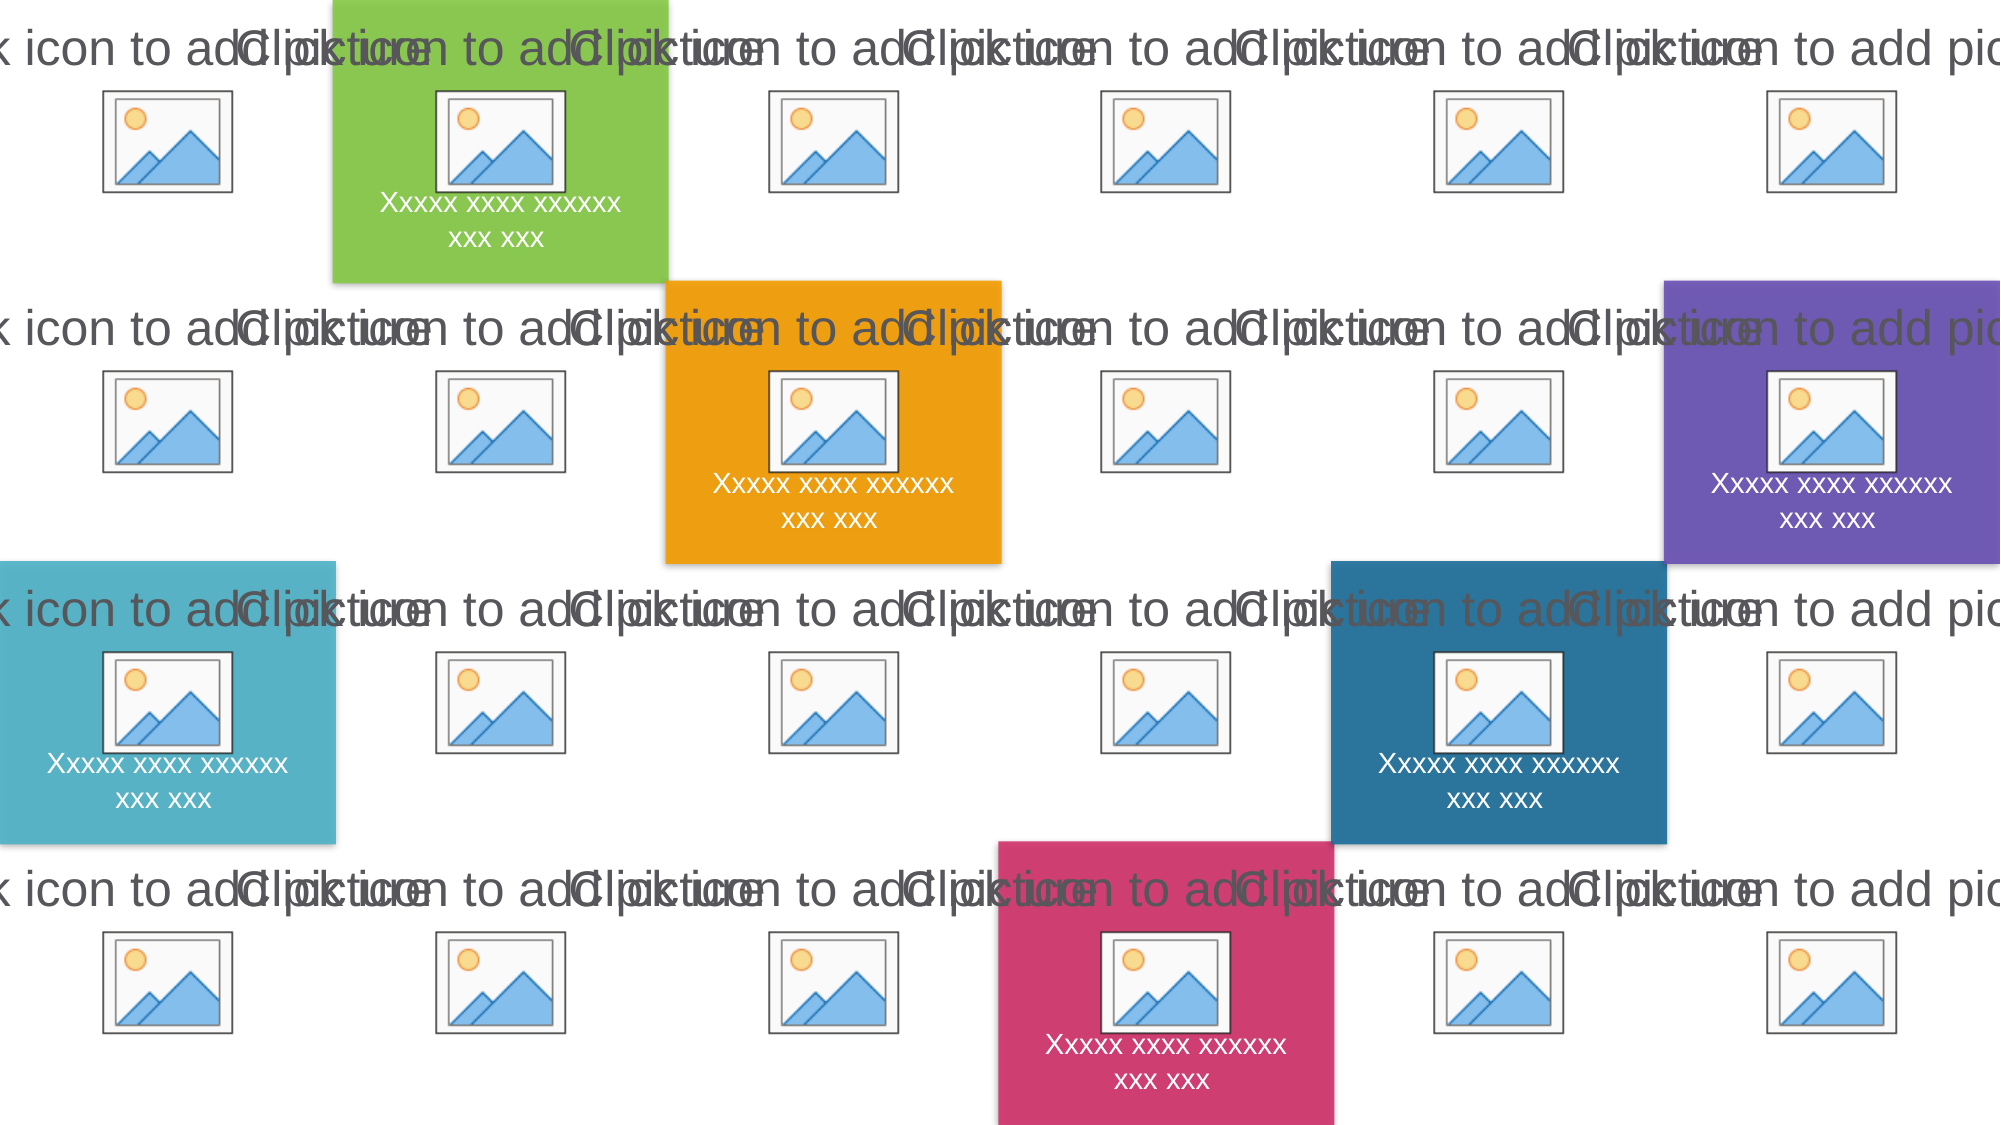

Xxxxx xxxx xxxxxx xxx xxx

Xxxxx xxxx xxxxxx xxx xxx

Xxxxx xxxx xxxxxx xxx xxx

Xxxxx xxxx xxxxxx xxx xxx

Xxxxx xxxx xxxxxx xxx xxx

Xxxxx xxxx xxxxxx xxx xxx